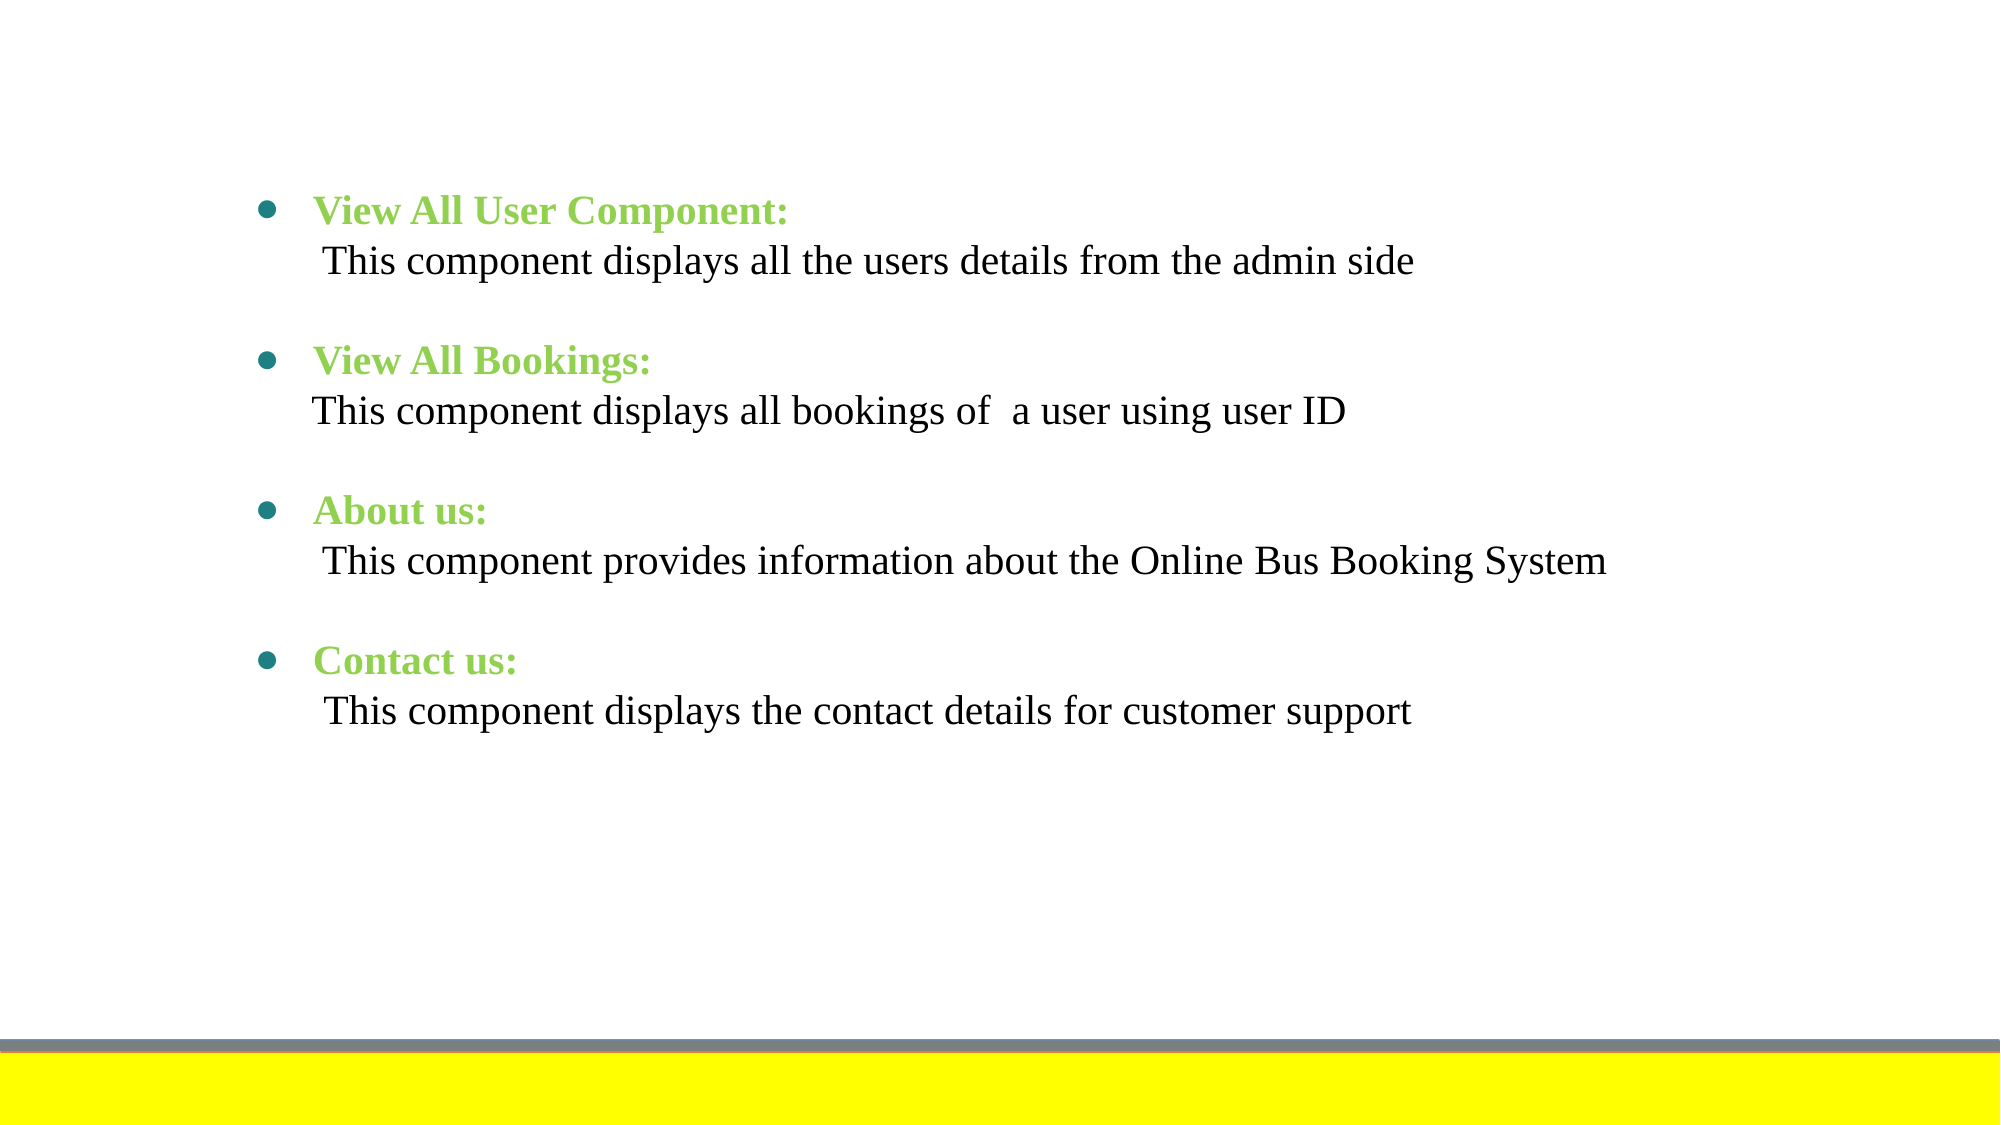

View All User Component:
        This component displays all the users details from the admin side

View All Bookings:
       This component displays all bookings of  a user using user ID

About us:
        This component provides information about the Online Bus Booking System

Contact us:
 This component displays the contact details for customer support